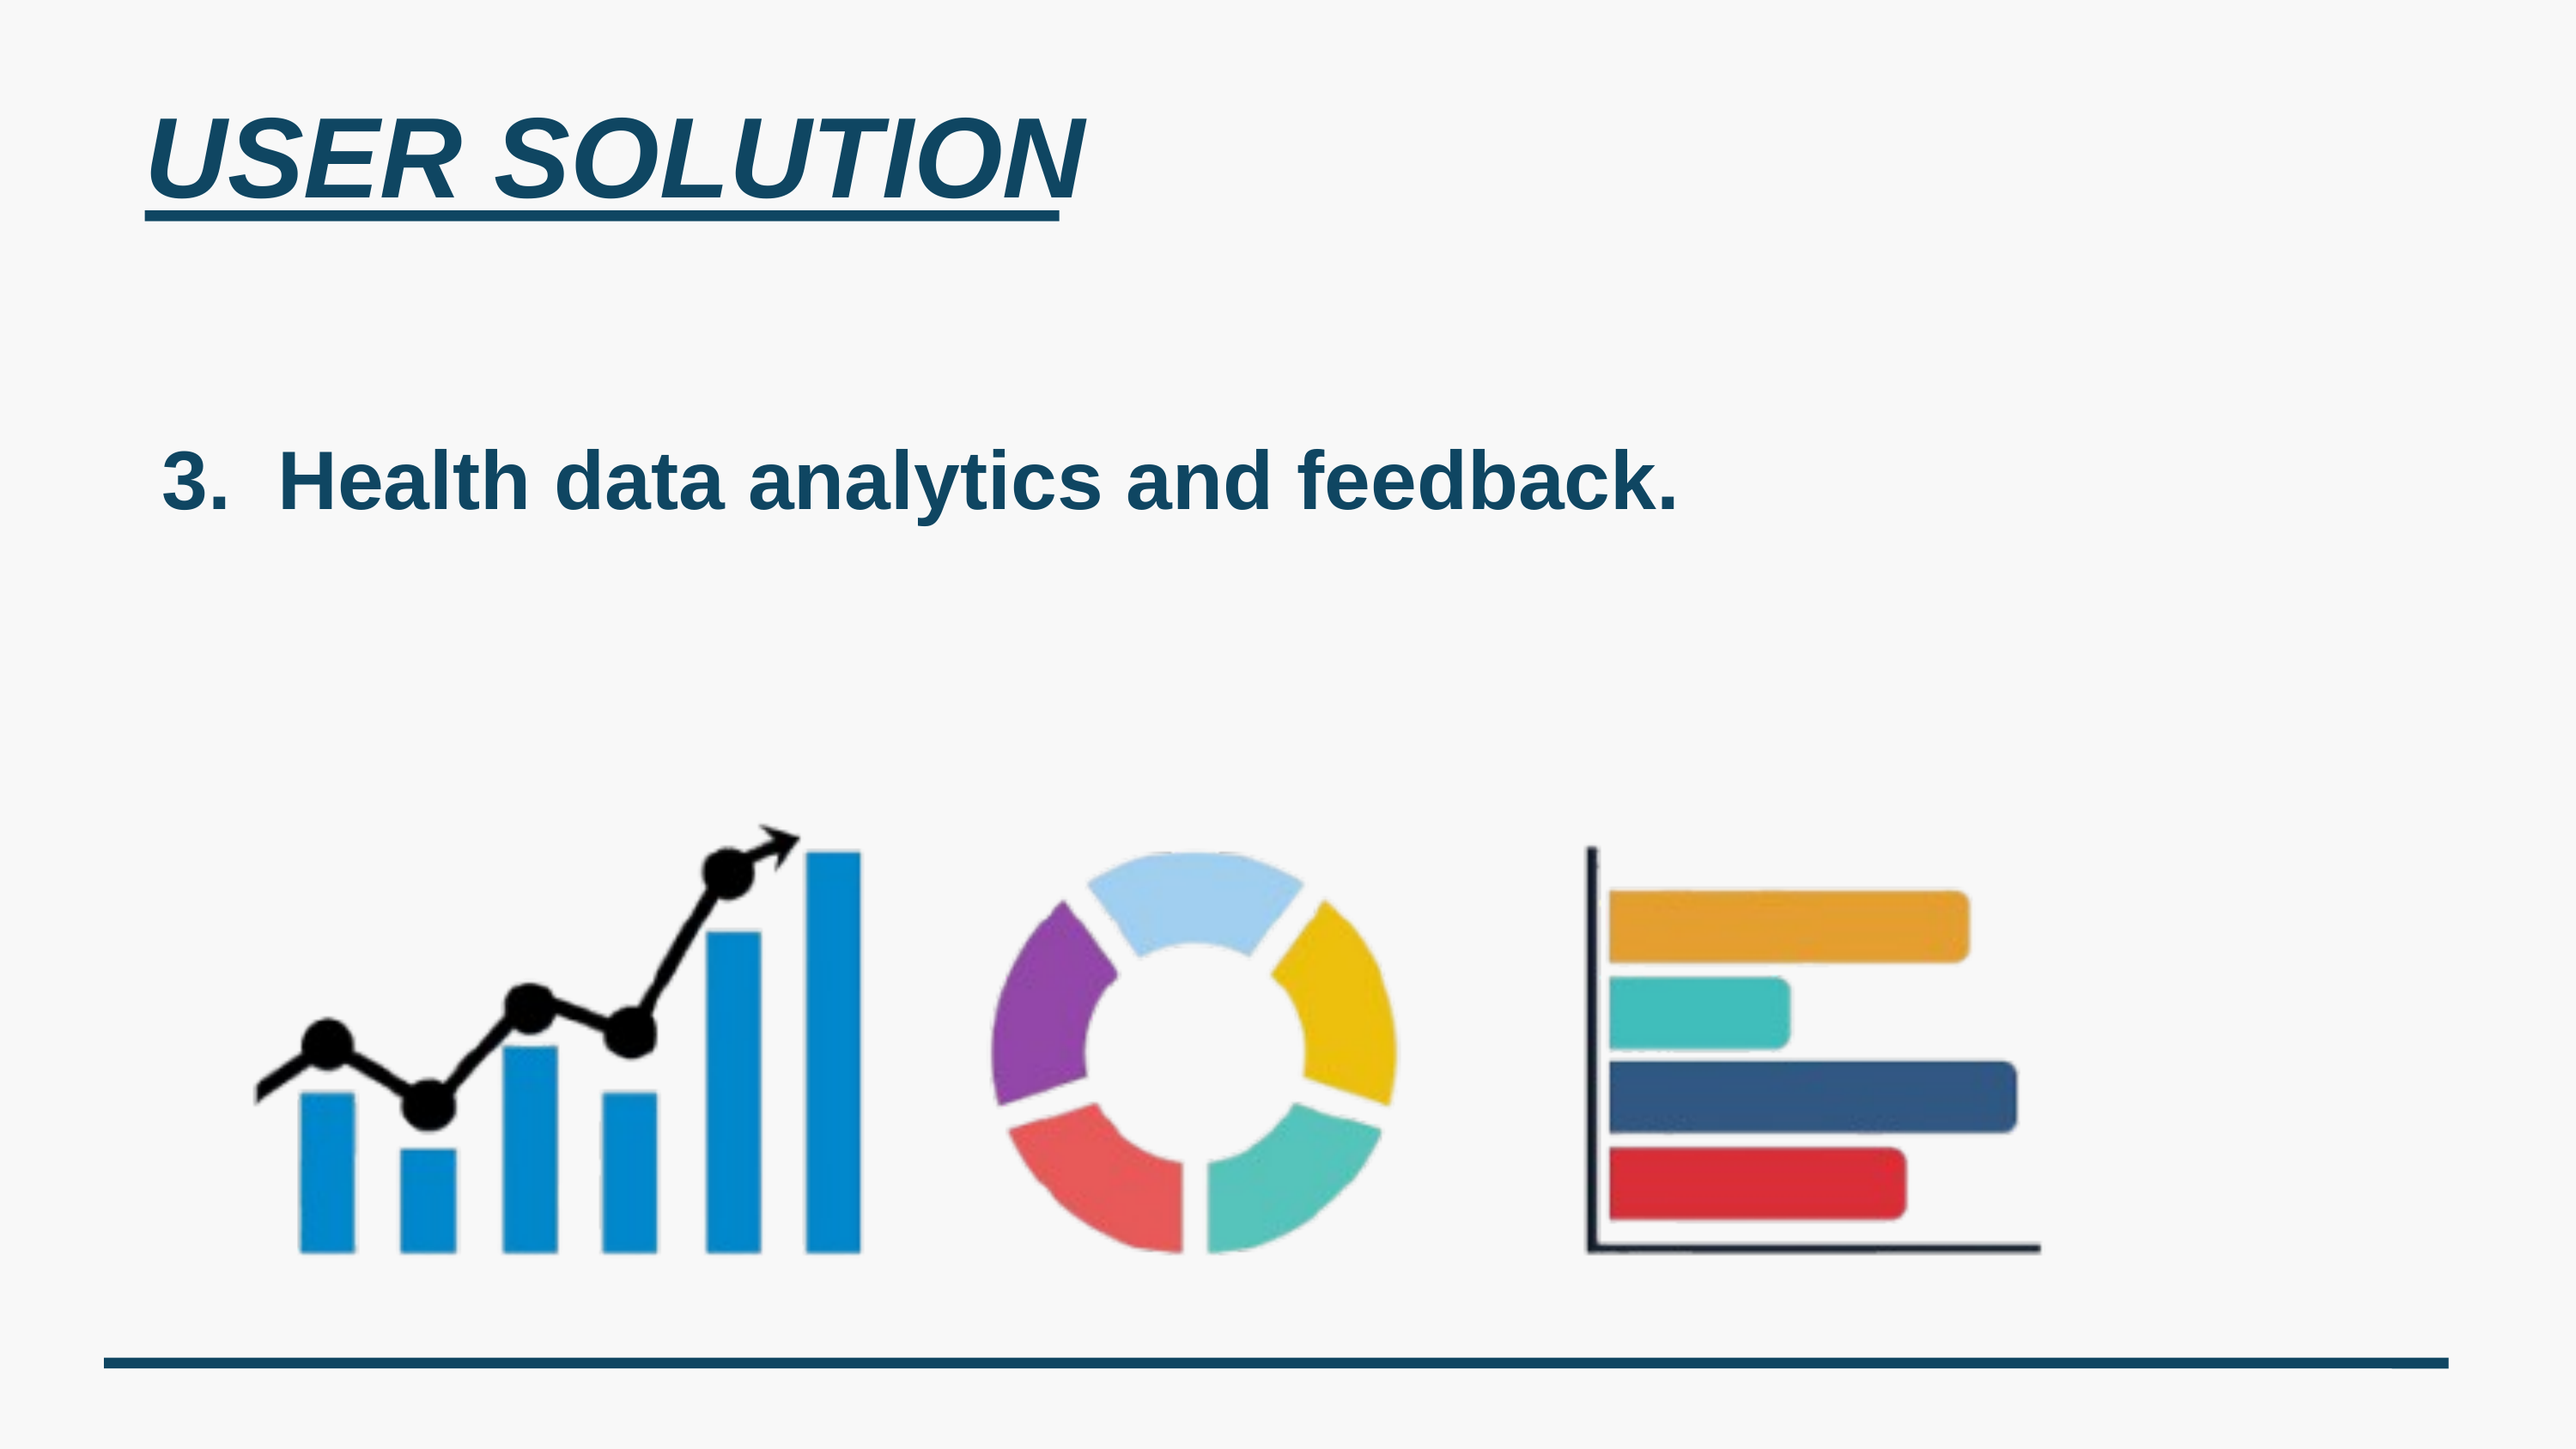

USER SOLUTION

3.  Health data analytics and feedback.